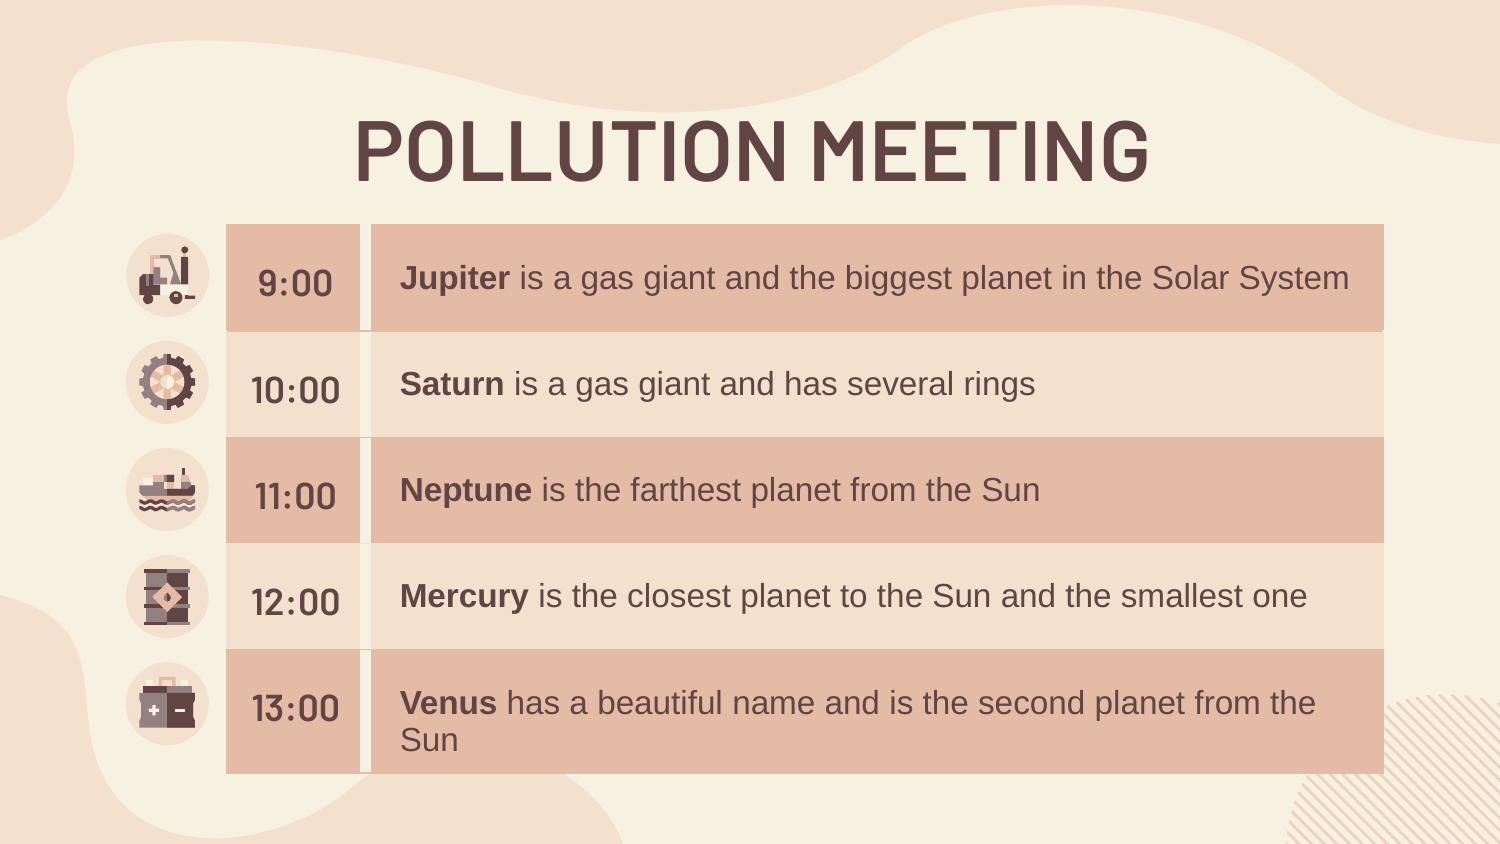

# POLLUTION MEETING
| 9:00 | Jupiter is a gas giant and the biggest planet in the Solar System |
| --- | --- |
| 10:00 | Saturn is a gas giant and has several rings |
| 11:00 | Neptune is the farthest planet from the Sun |
| 12:00 | Mercury is the closest planet to the Sun and the smallest one |
| 13:00 | Venus has a beautiful name and is the second planet from the Sun |